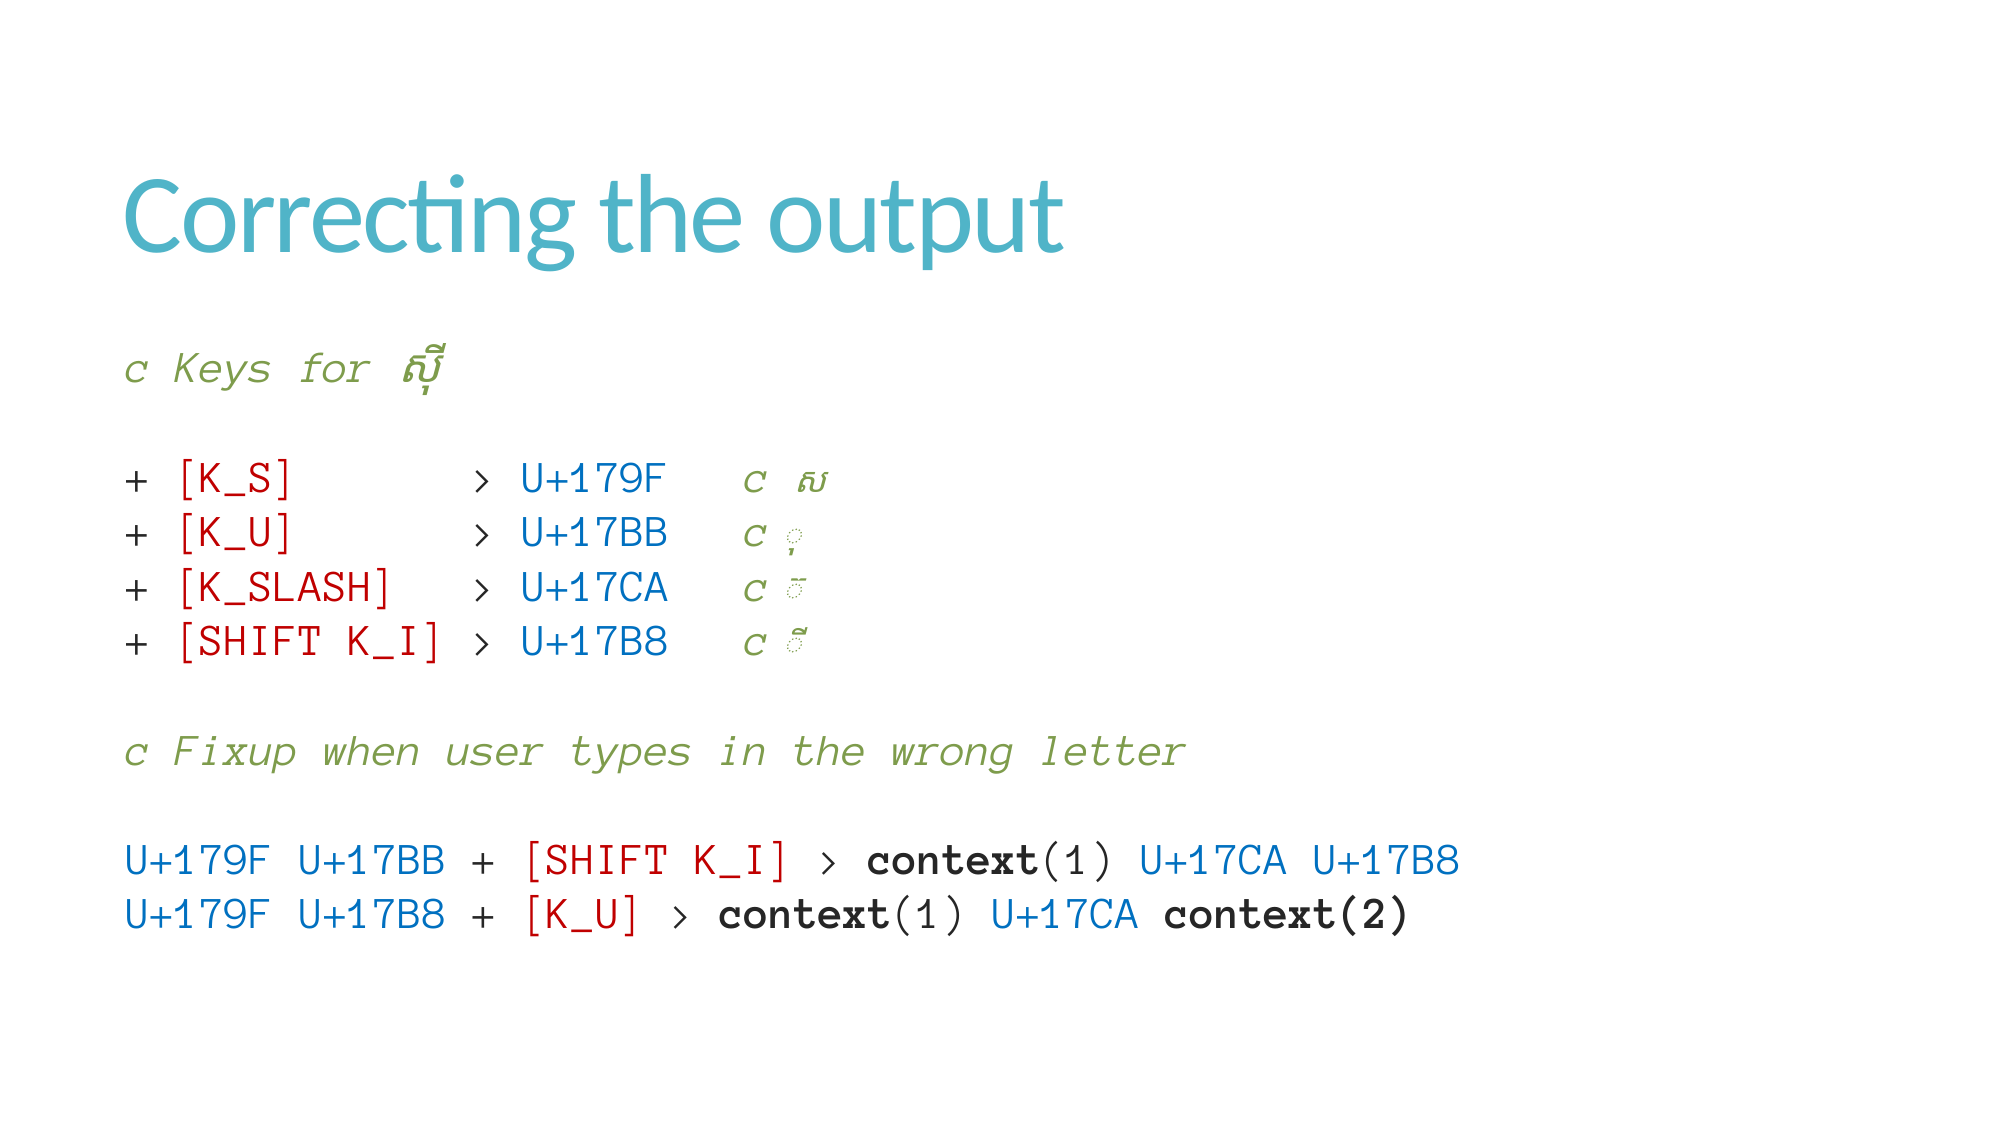

# Correcting the output
c Keys for ស៊ី

+ [K_S]       > U+179F   c ស
+ [K_U]       > U+17BB   c ុ
+ [K_SLASH]   > U+17CA   c ៊
+ [SHIFT K_I] > U+17B8   c ី

c Fixup when user types in the wrong letter

U+179F U+17BB + [SHIFT K_I] > context(1) U+17CA U+17B8
U+179F U+17B8 + [K_U] > context(1) U+17CA context(2)